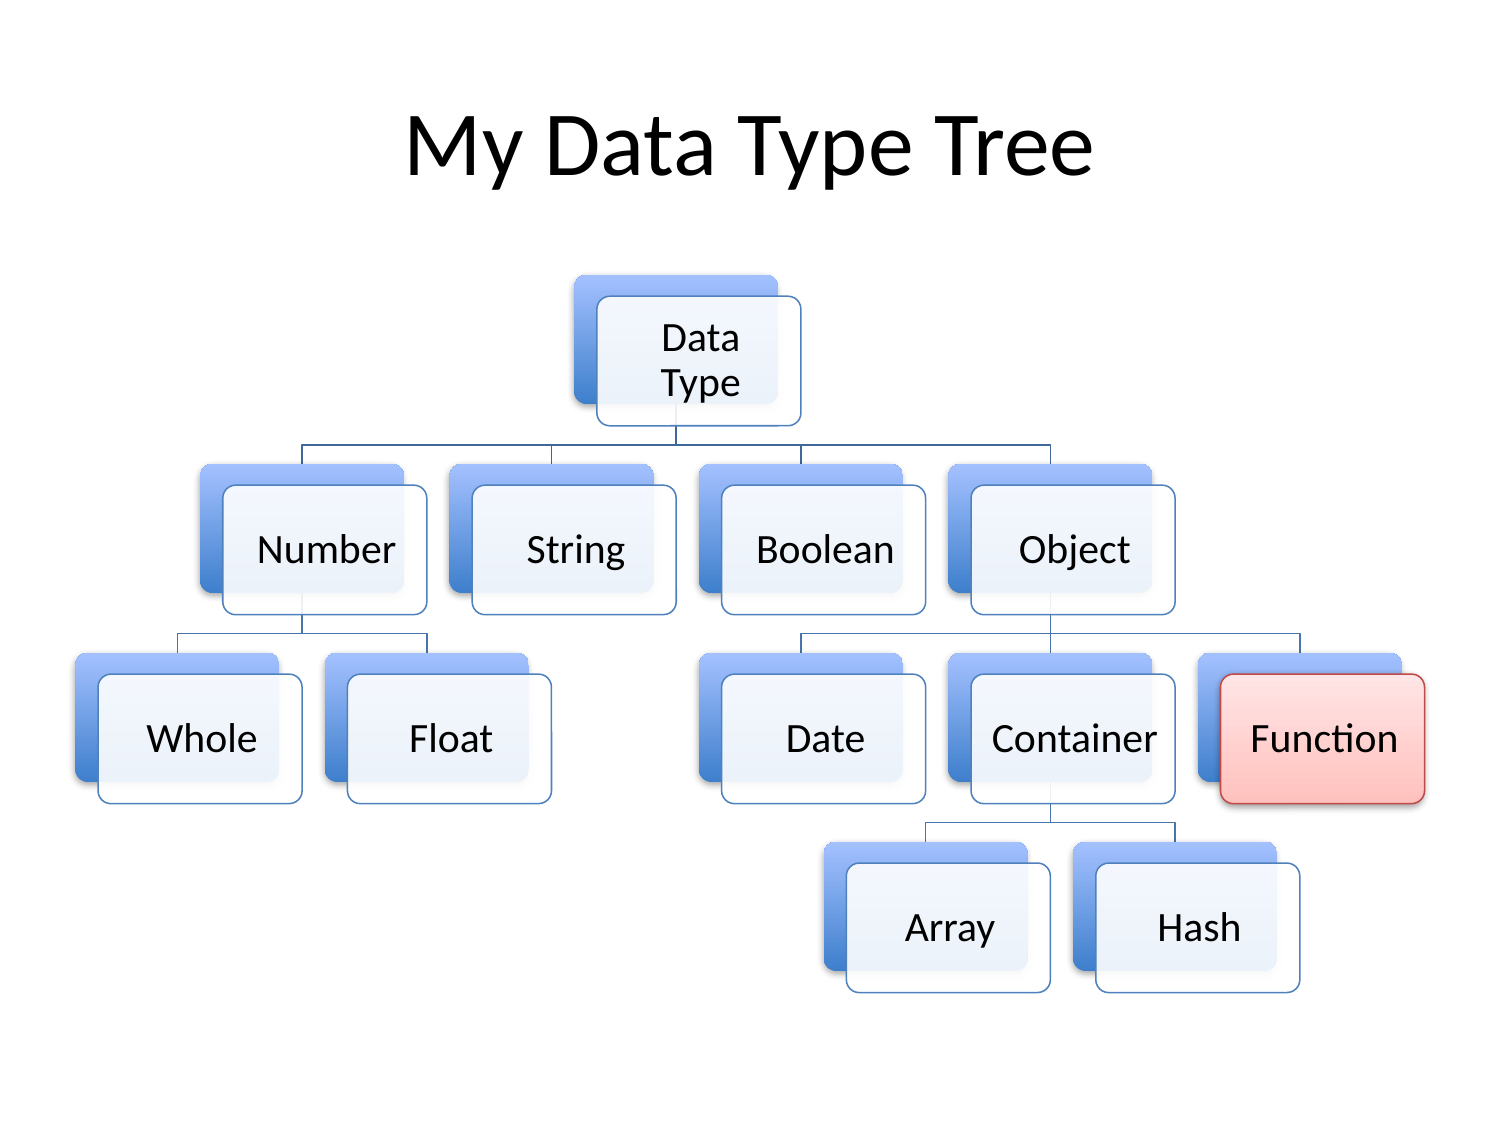

# My Data Type Tree
Data Type
Number
Whole
Float
String
Boolean
Object
Date
Container
Array
Hash
Function